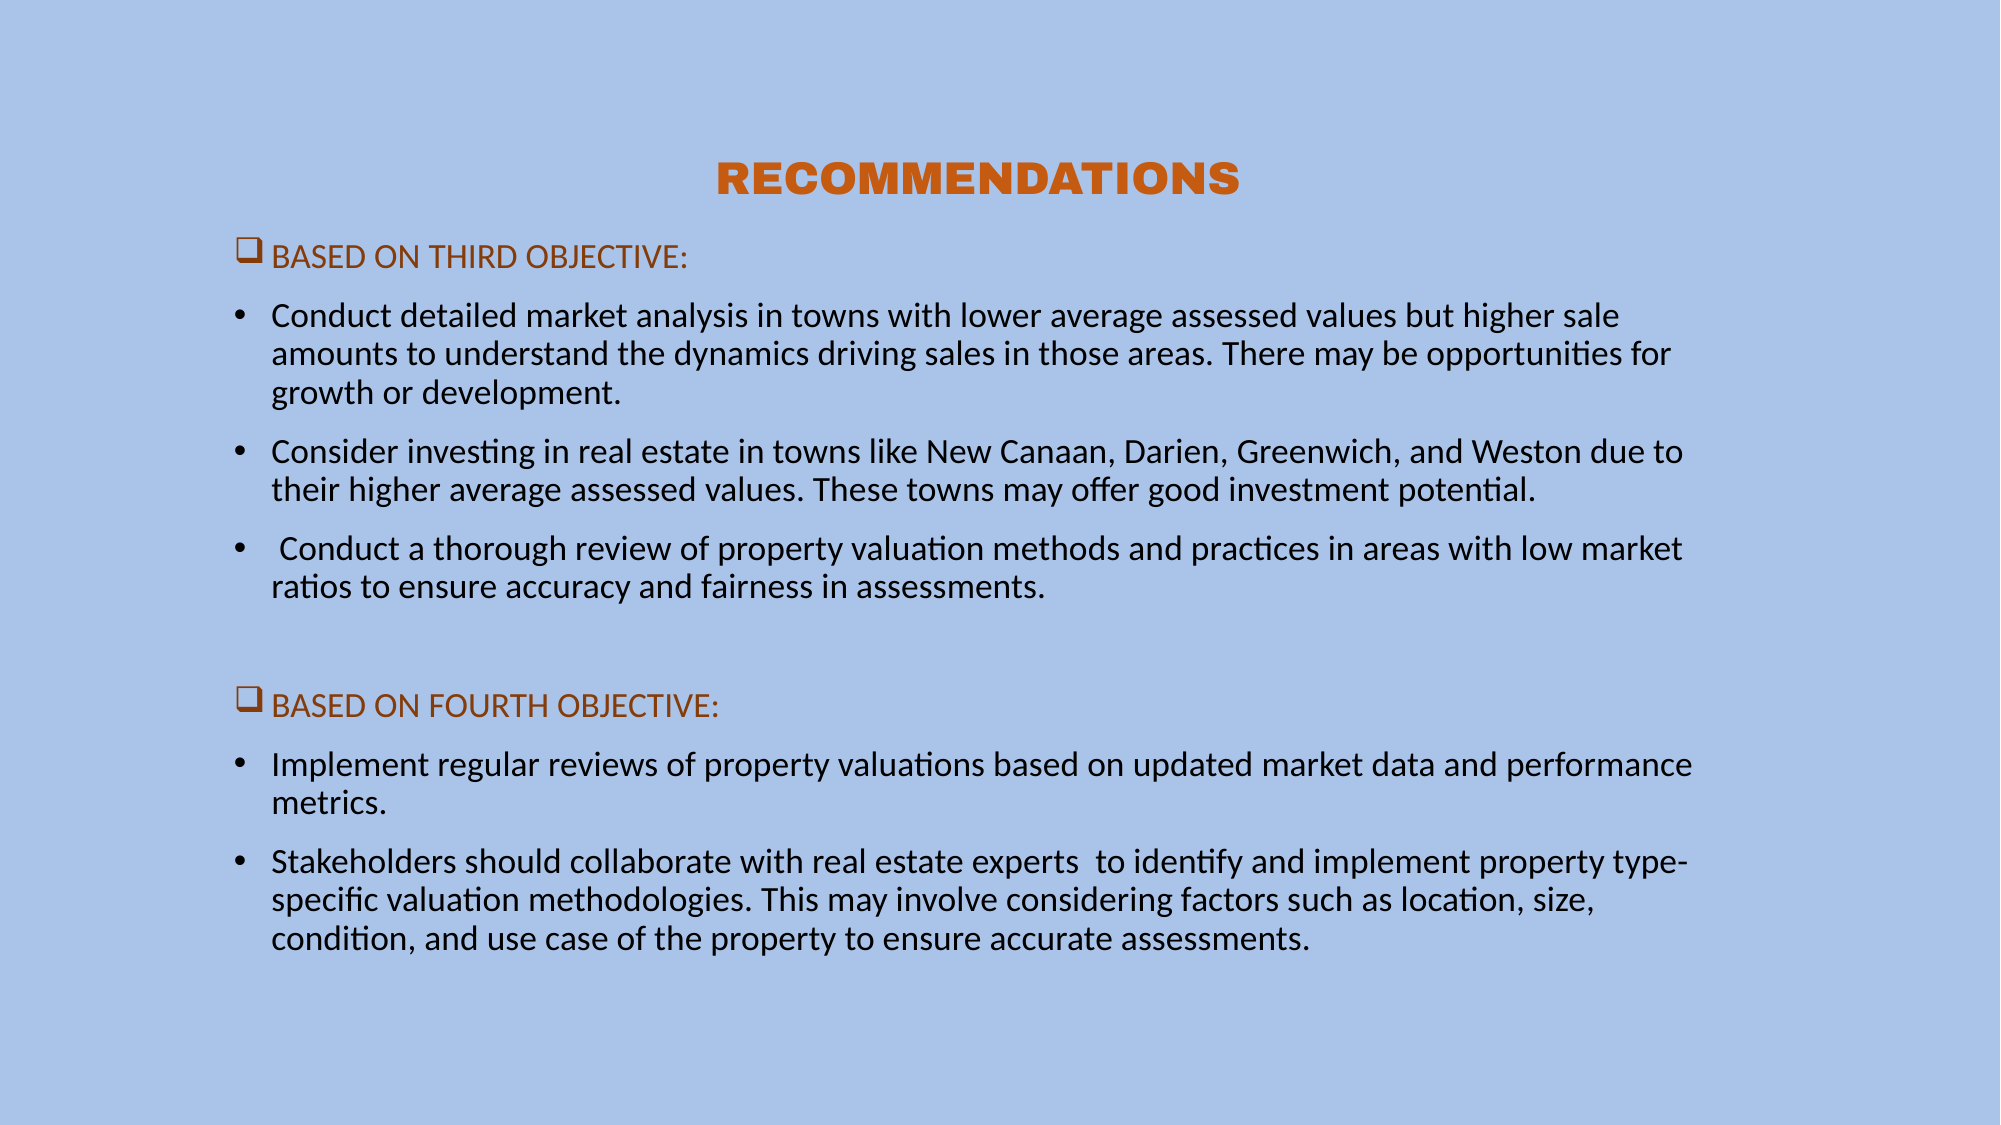

RECOMMENDATIONS
BASED ON THIRD OBJECTIVE:
Conduct detailed market analysis in towns with lower average assessed values but higher sale amounts to understand the dynamics driving sales in those areas. There may be opportunities for growth or development.
Consider investing in real estate in towns like New Canaan, Darien, Greenwich, and Weston due to their higher average assessed values. These towns may offer good investment potential.
 Conduct a thorough review of property valuation methods and practices in areas with low market ratios to ensure accuracy and fairness in assessments.

BASED ON FOURTH OBJECTIVE:
Implement regular reviews of property valuations based on updated market data and performance metrics.
Stakeholders should collaborate with real estate experts  to identify and implement property type-specific valuation methodologies. This may involve considering factors such as location, size, condition, and use case of the property to ensure accurate assessments.